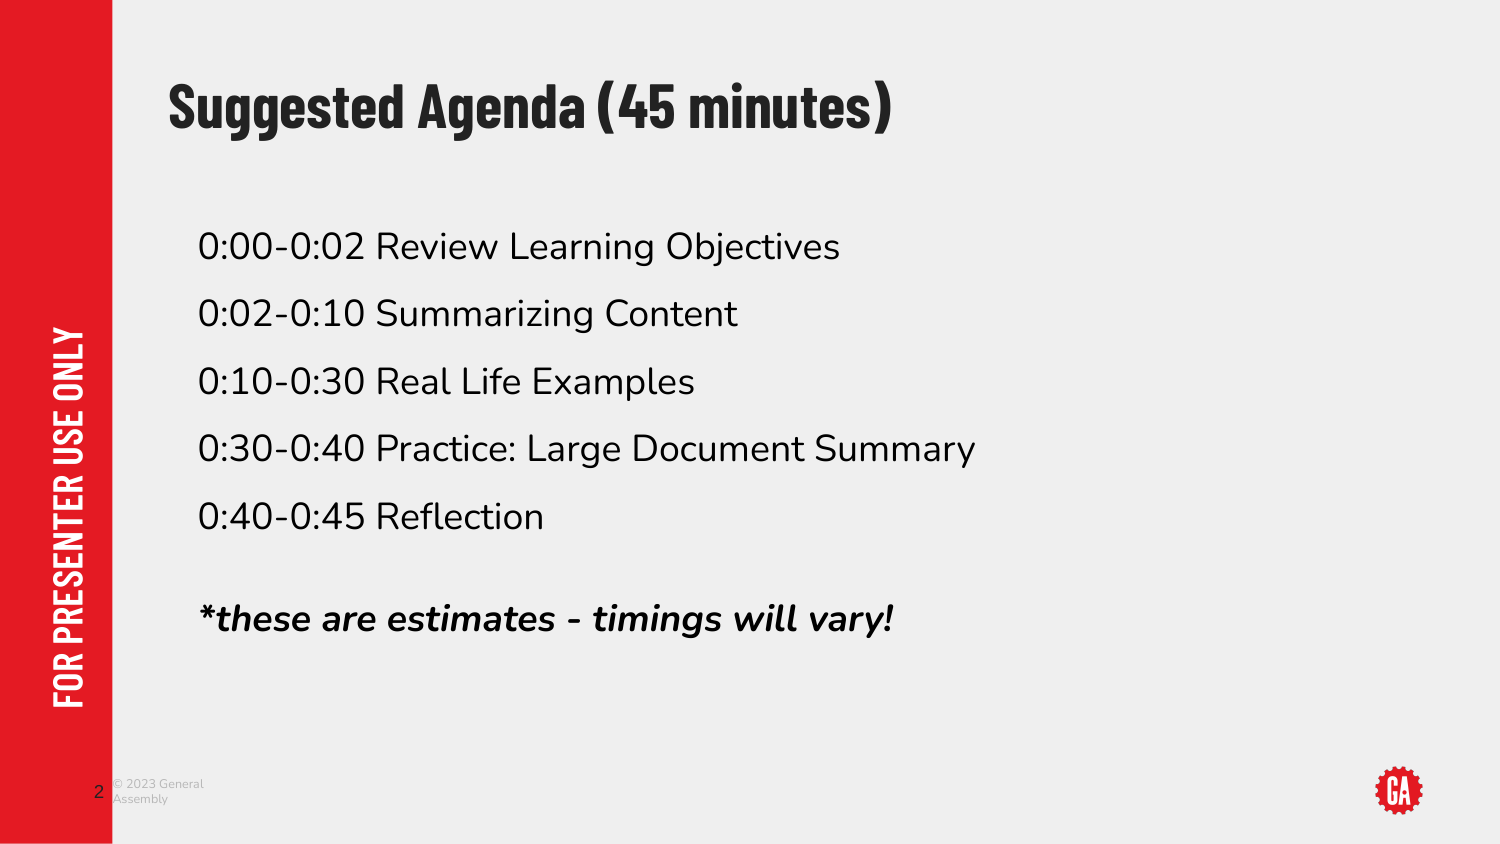

# Suggested Agenda (45 minutes)
0:00-0:02 Review Learning Objectives
0:02-0:10 Summarizing Content
0:10-0:30 Real Life Examples
0:30-0:40 Practice: Large Document Summary
0:40-0:45 Reflection

*these are estimates - timings will vary!

2